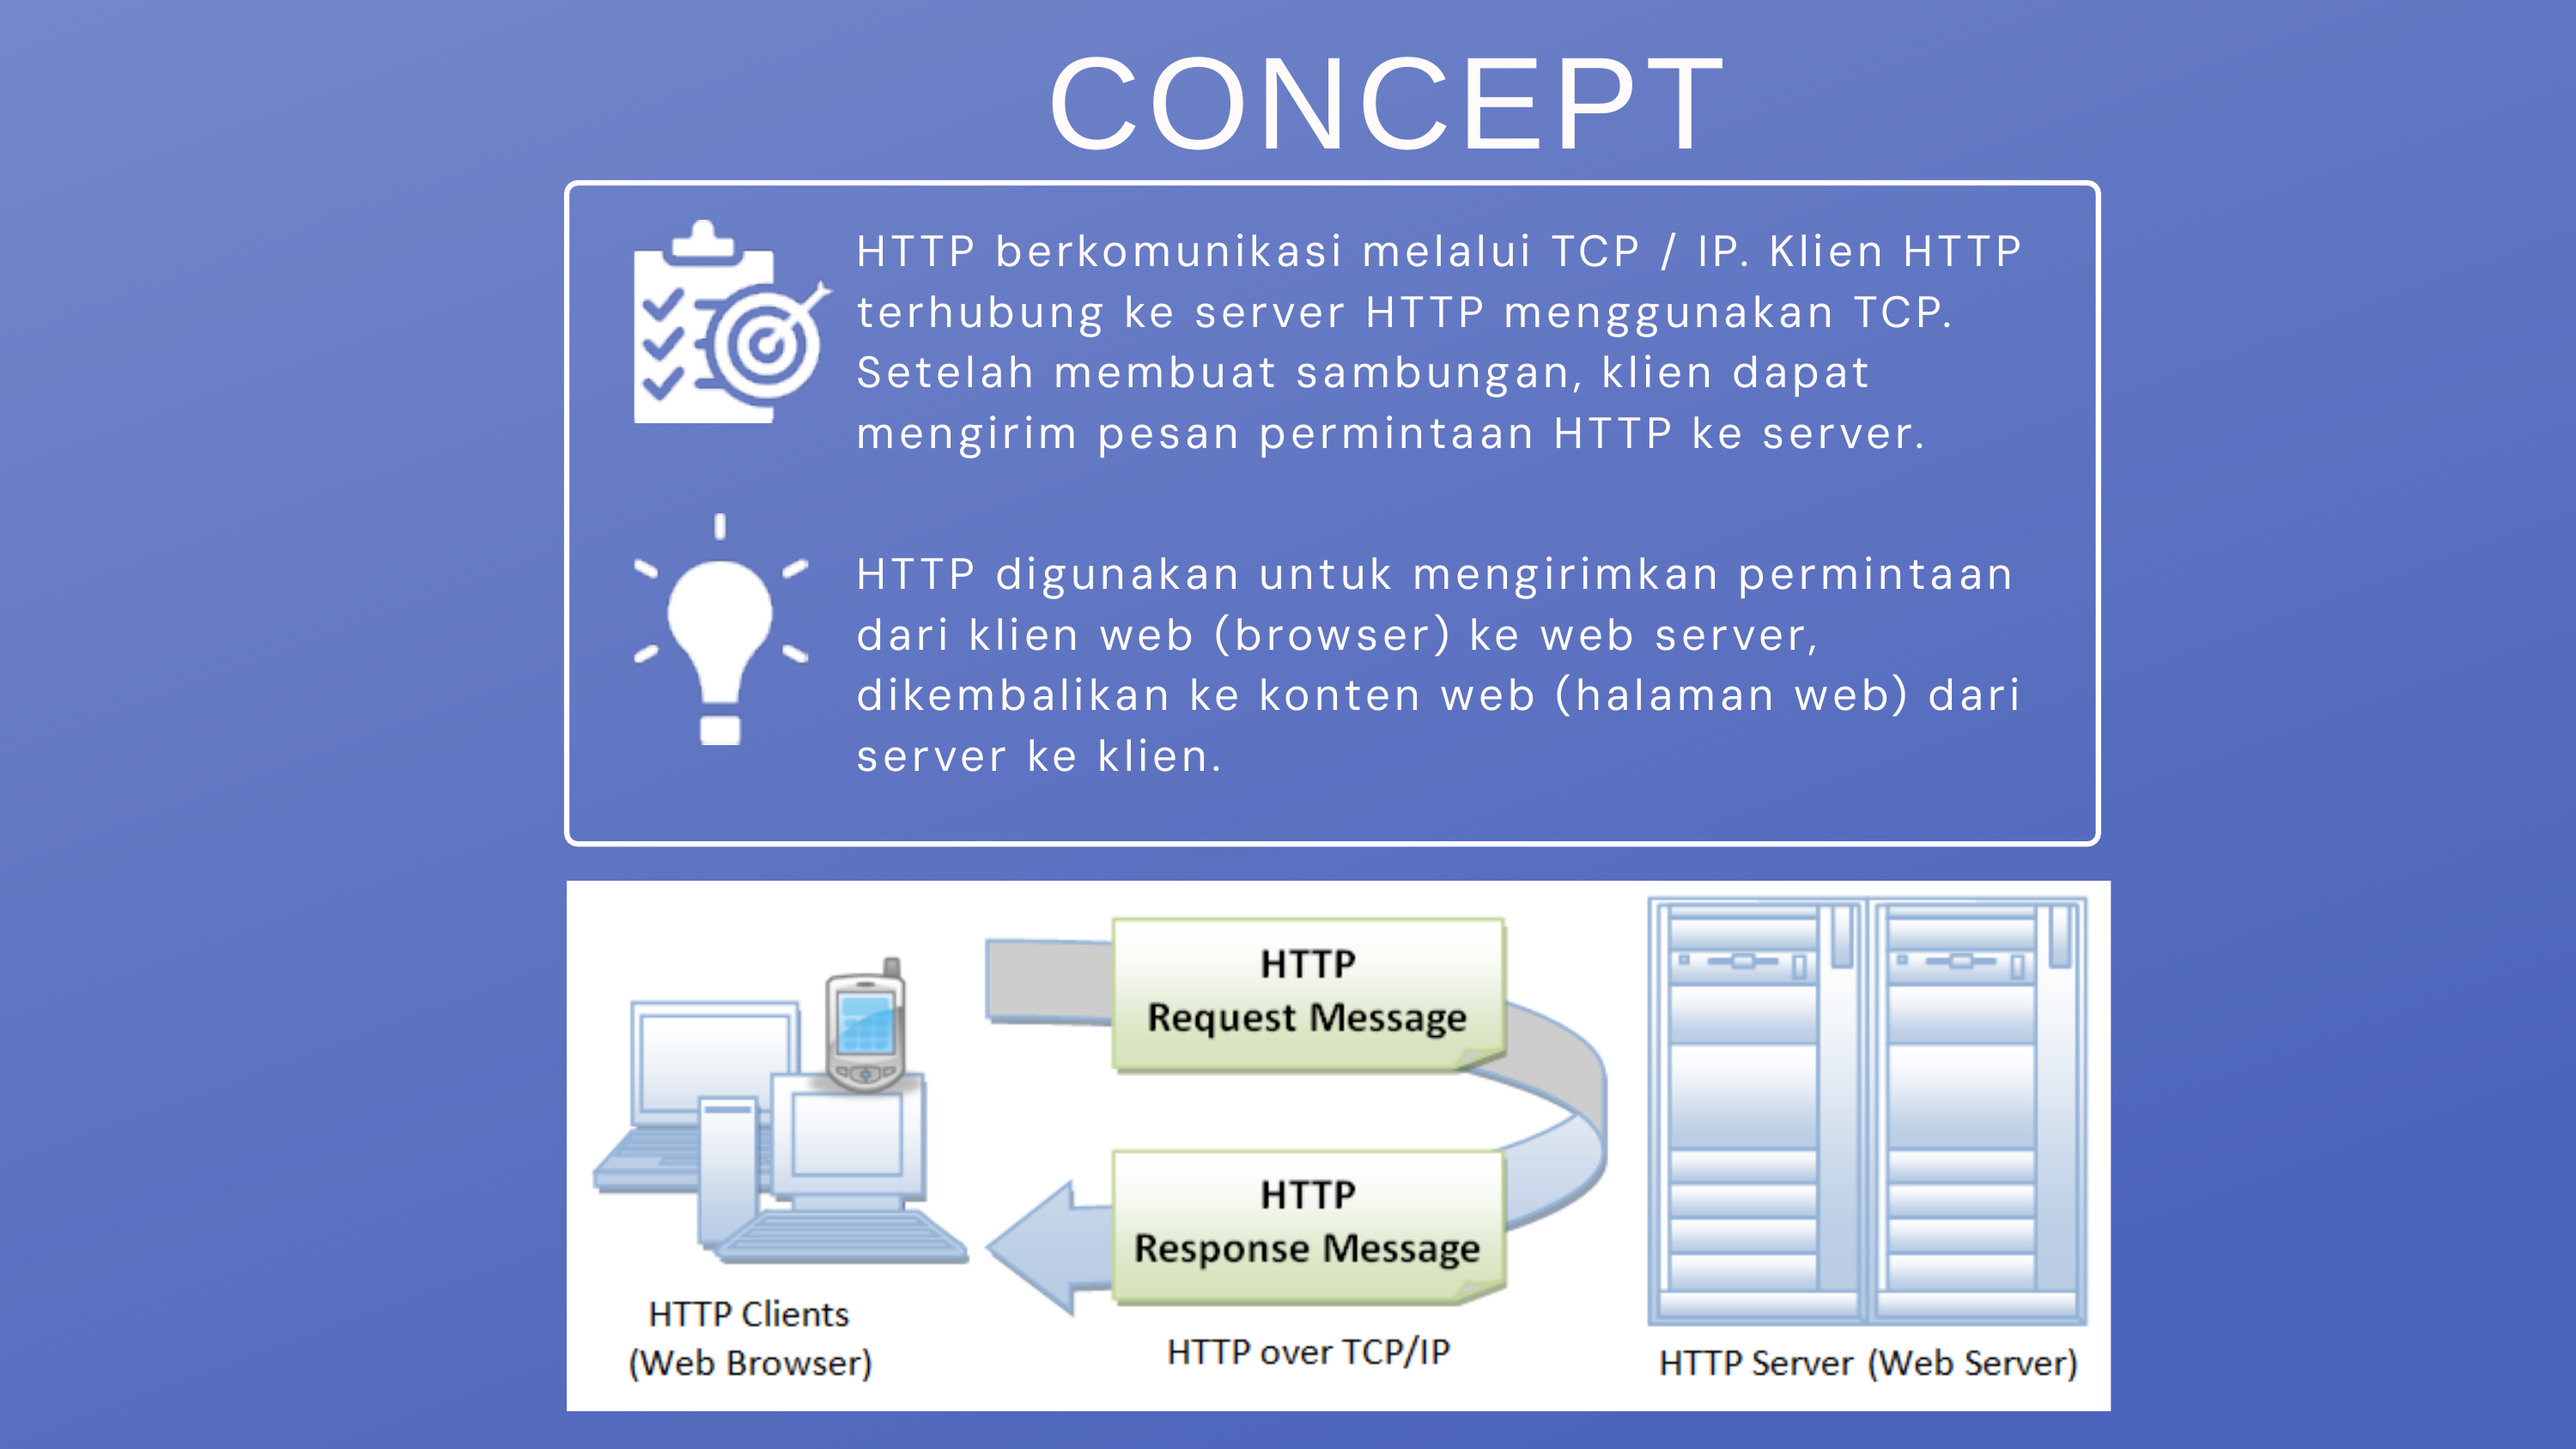

CONCEPT

HTTP berkomunikasi melalui TCP / IP. Klien HTTP terhubung ke server HTTP menggunakan TCP. Setelah membuat sambungan, klien dapat mengirim pesan permintaan HTTP ke server.

HTTP digunakan untuk mengirimkan permintaan dari klien web (browser) ke web server, dikembalikan ke konten web (halaman web) dari server ke klien.